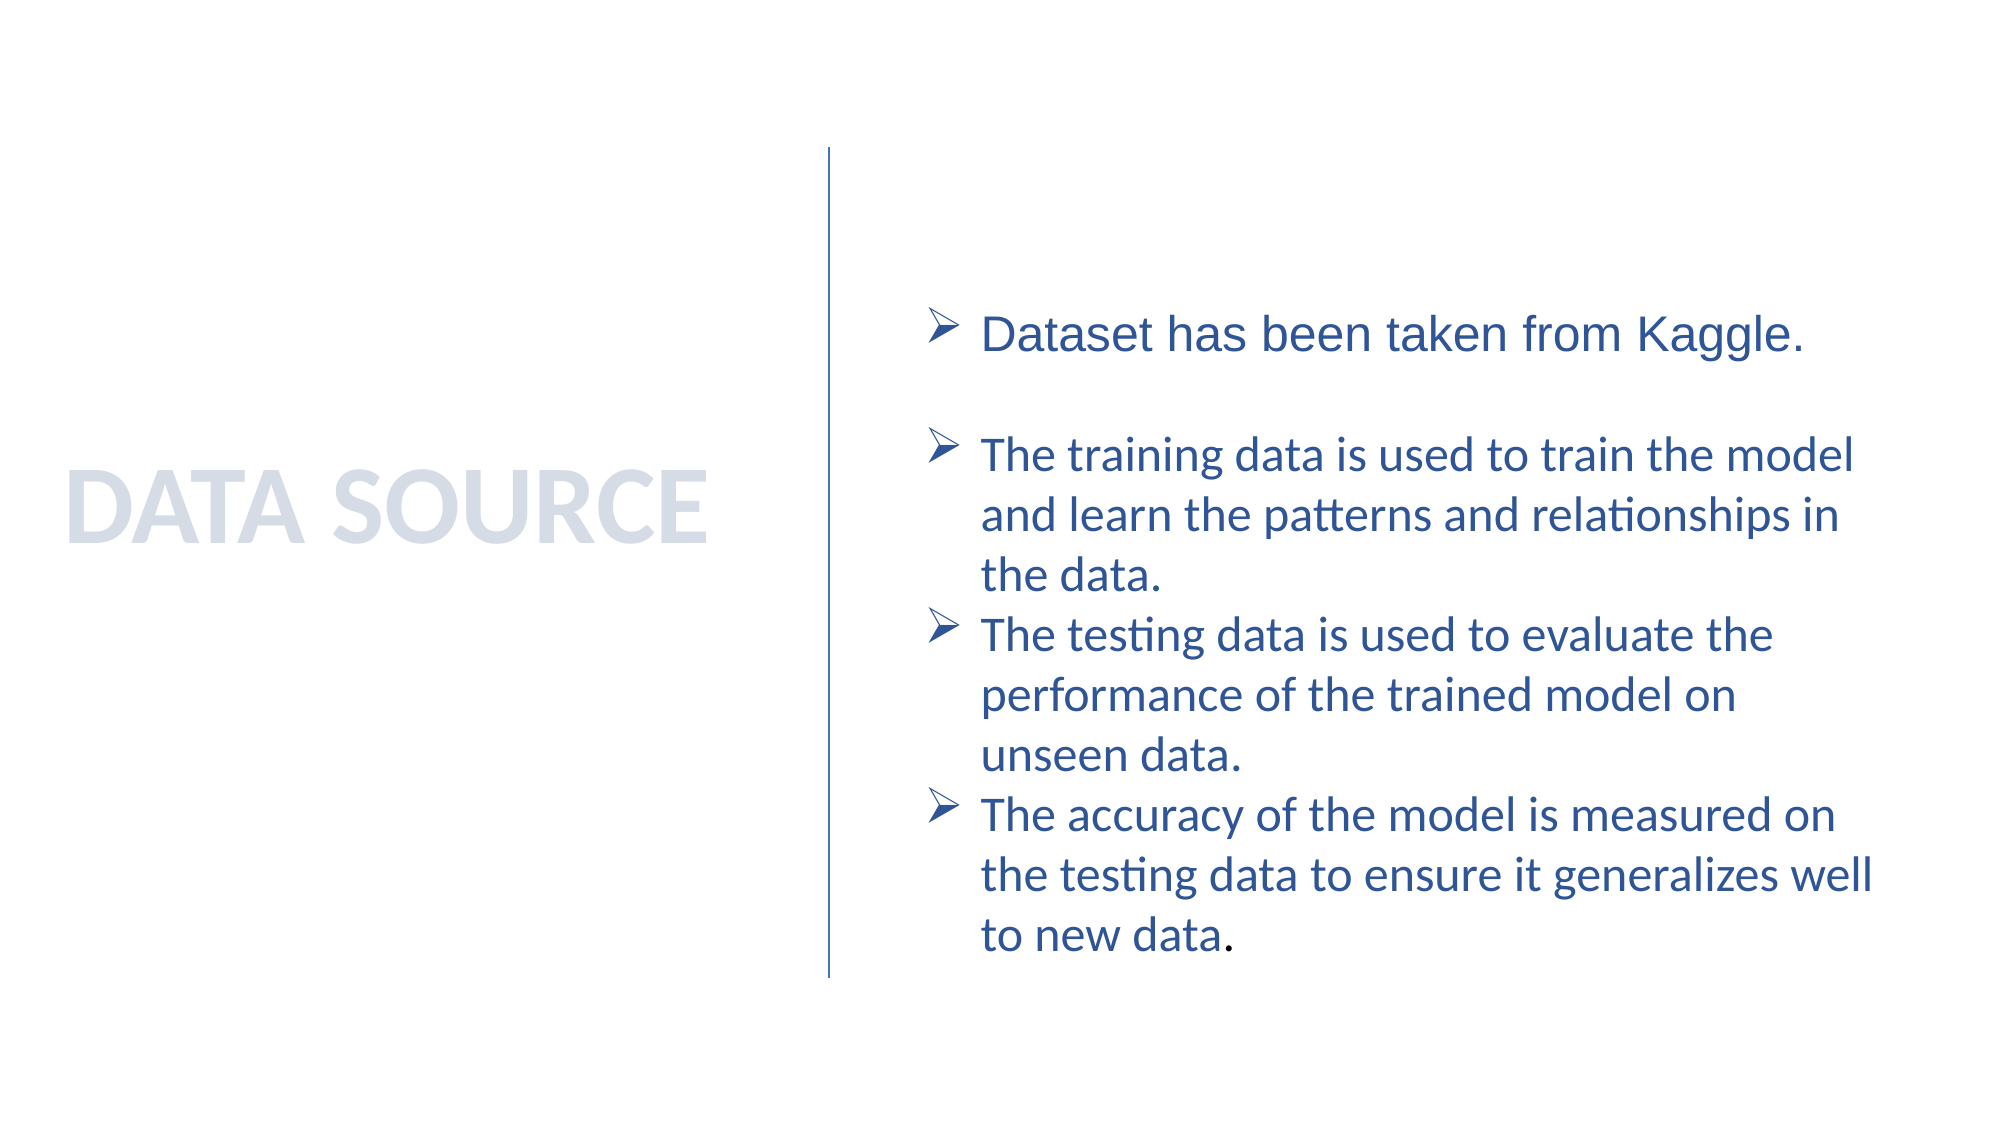

Dataset has been taken from Kaggle.

The training data is used to train the model and learn the patterns and relationships in the data.
The testing data is used to evaluate the performance of the trained model on unseen data.
The accuracy of the model is measured on the testing data to ensure it generalizes well to new data.

DATA SOURCE